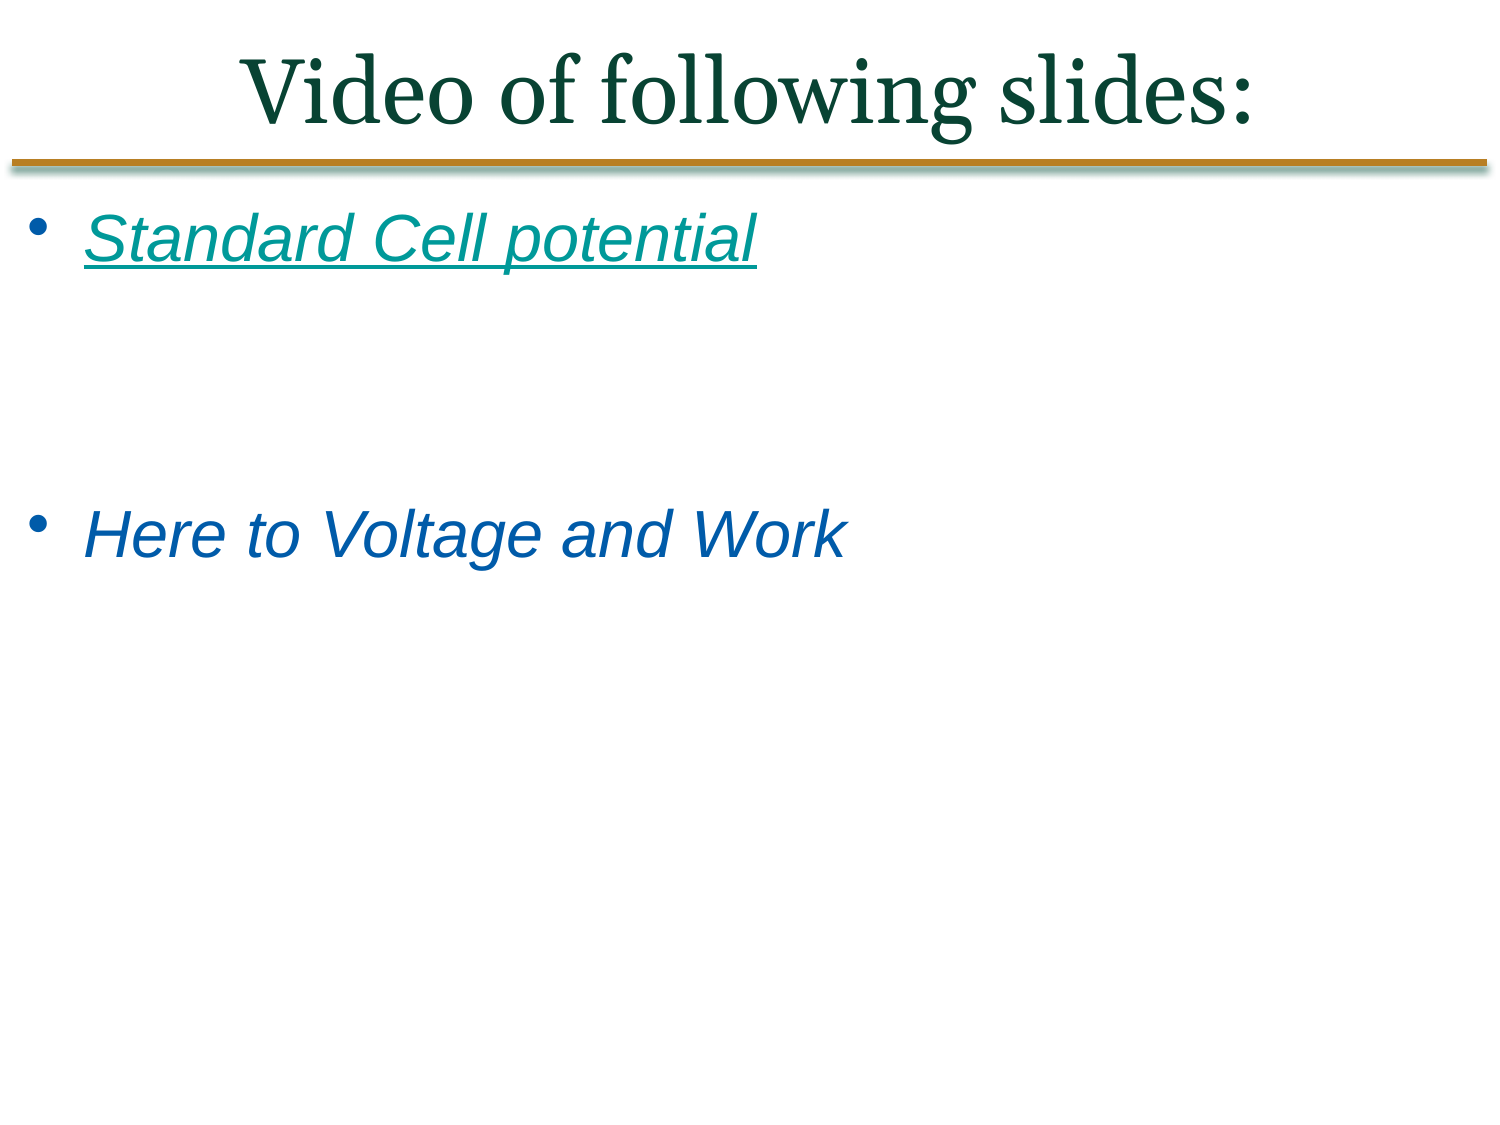

Video of following slides:
Standard Cell potential

Here to Voltage and Work